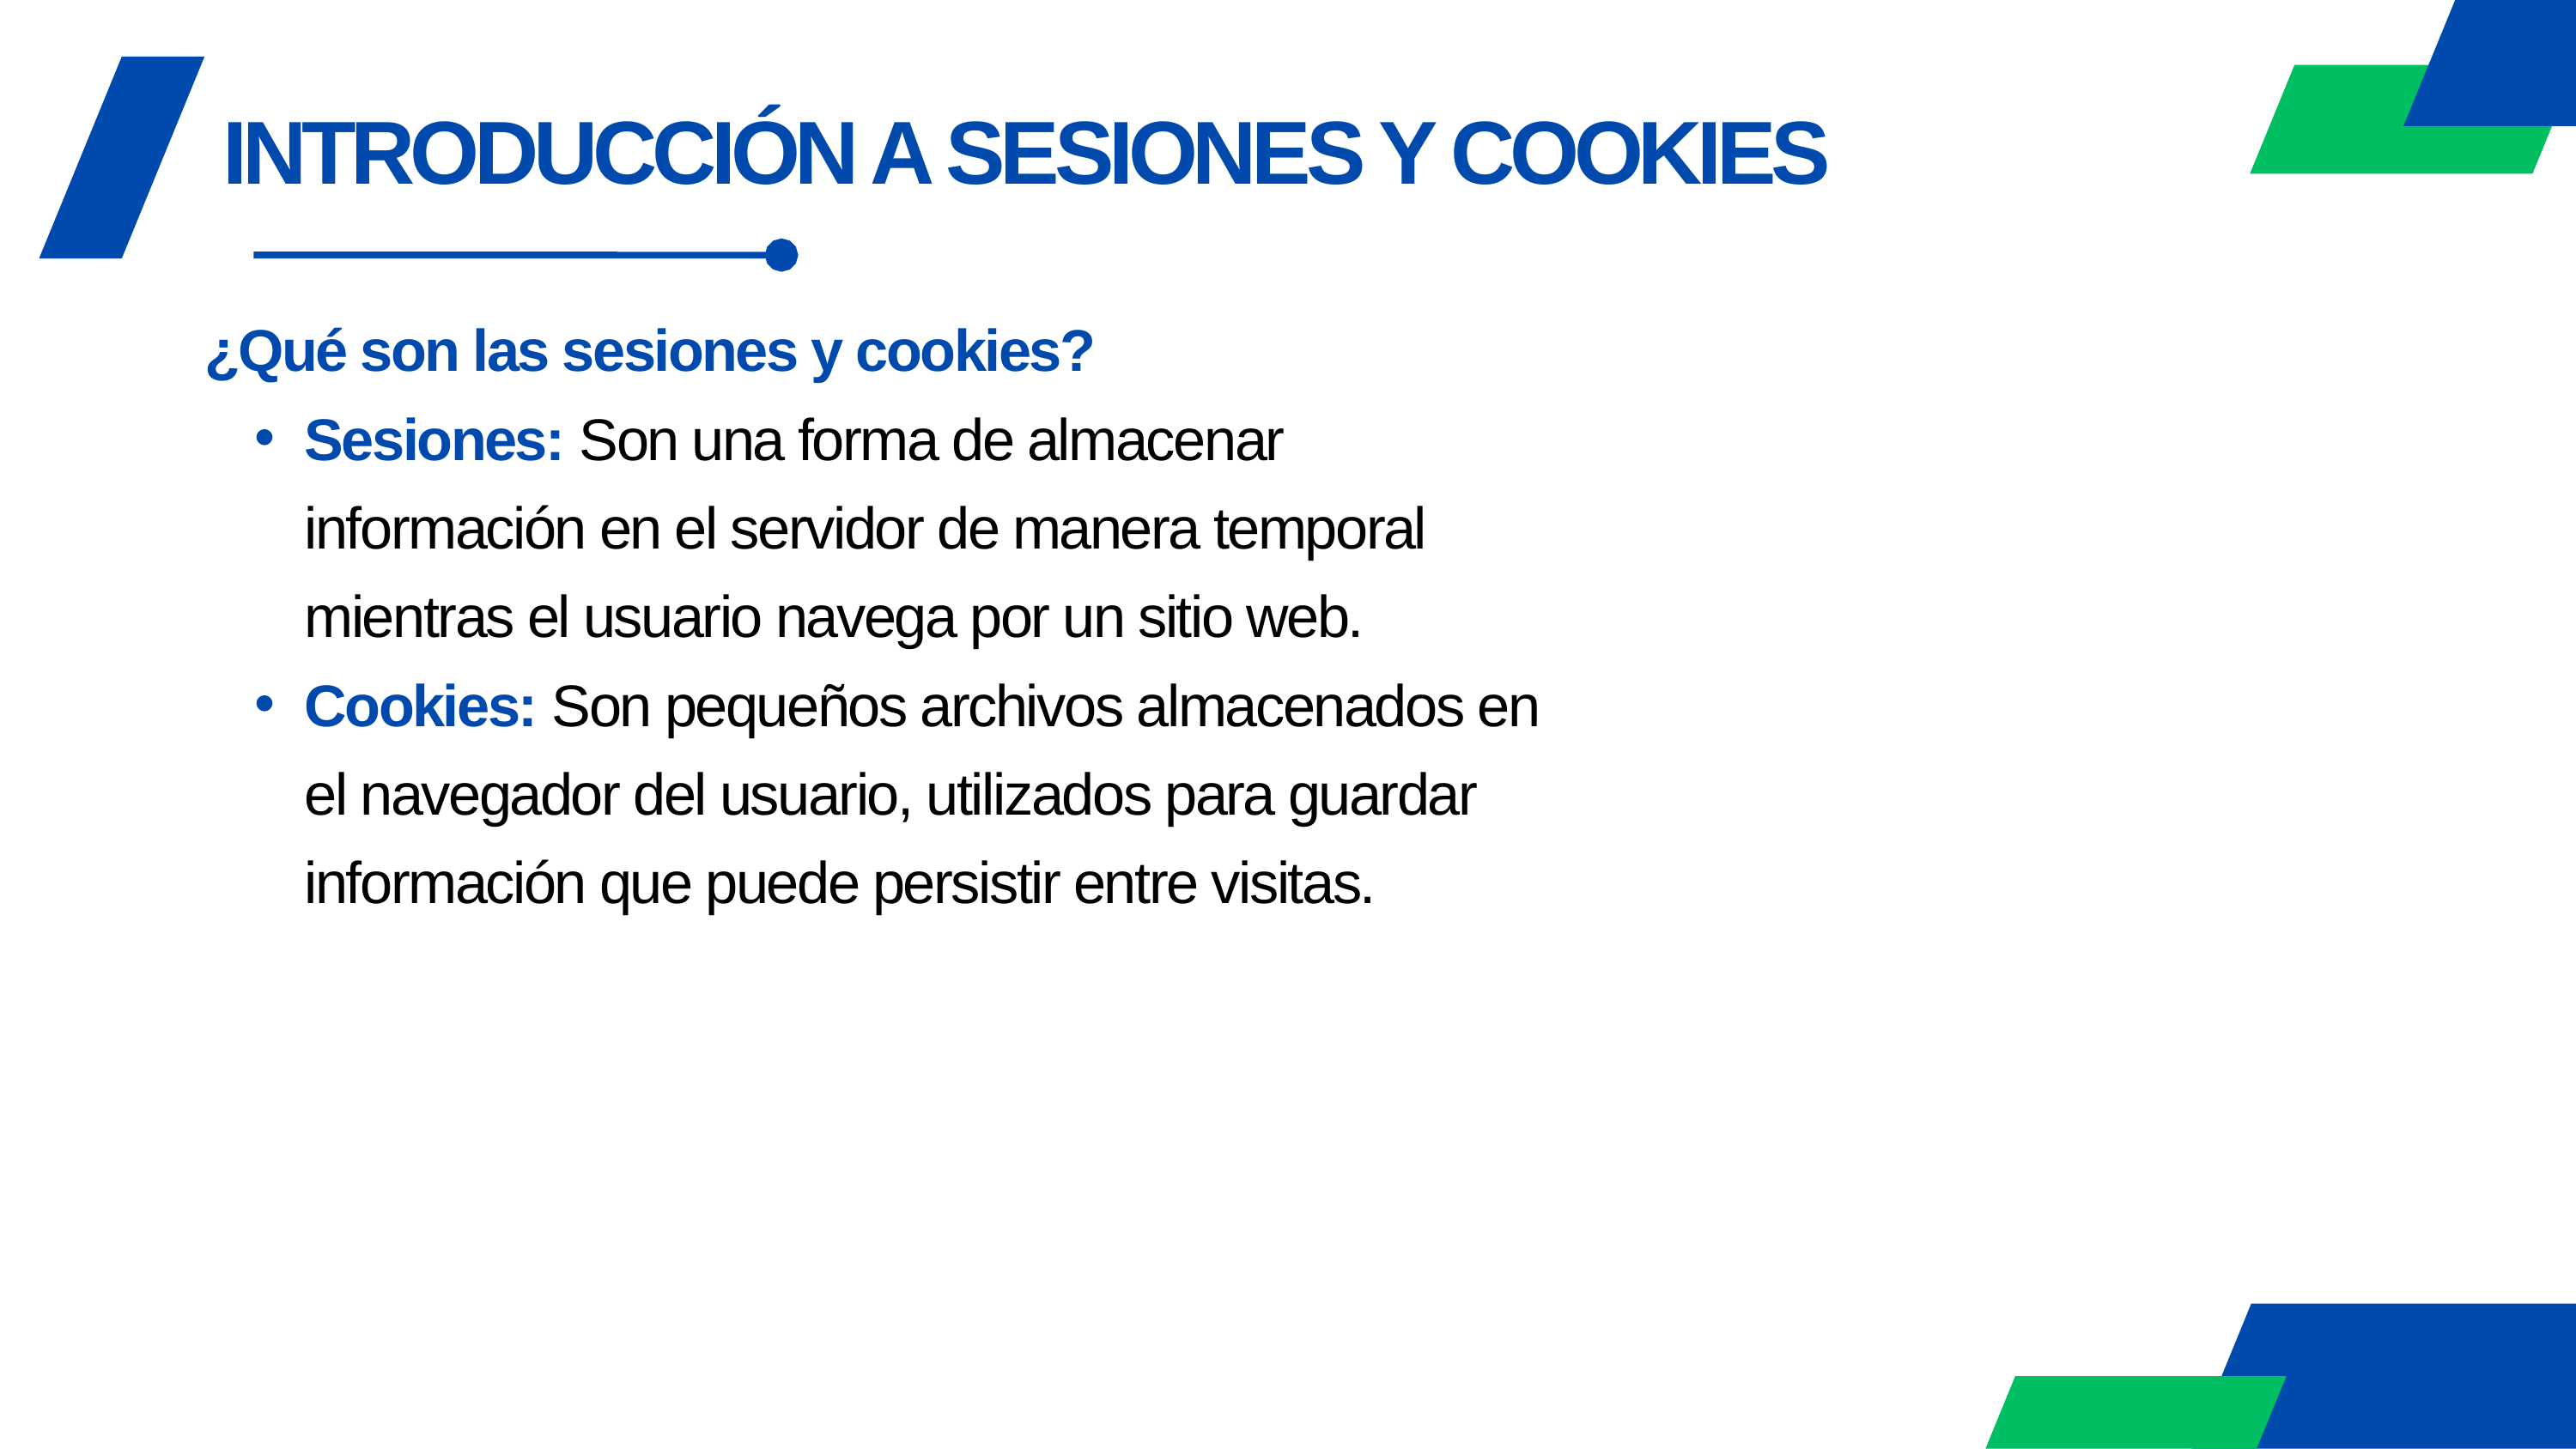

INTRODUCCIÓN A SESIONES Y COOKIES

¿Qué son las sesiones y cookies?
Sesiones: Son una forma de almacenar información en el servidor de manera temporal mientras el usuario navega por un sitio web.
Cookies: Son pequeños archivos almacenados en el navegador del usuario, utilizados para guardar información que puede persistir entre visitas.